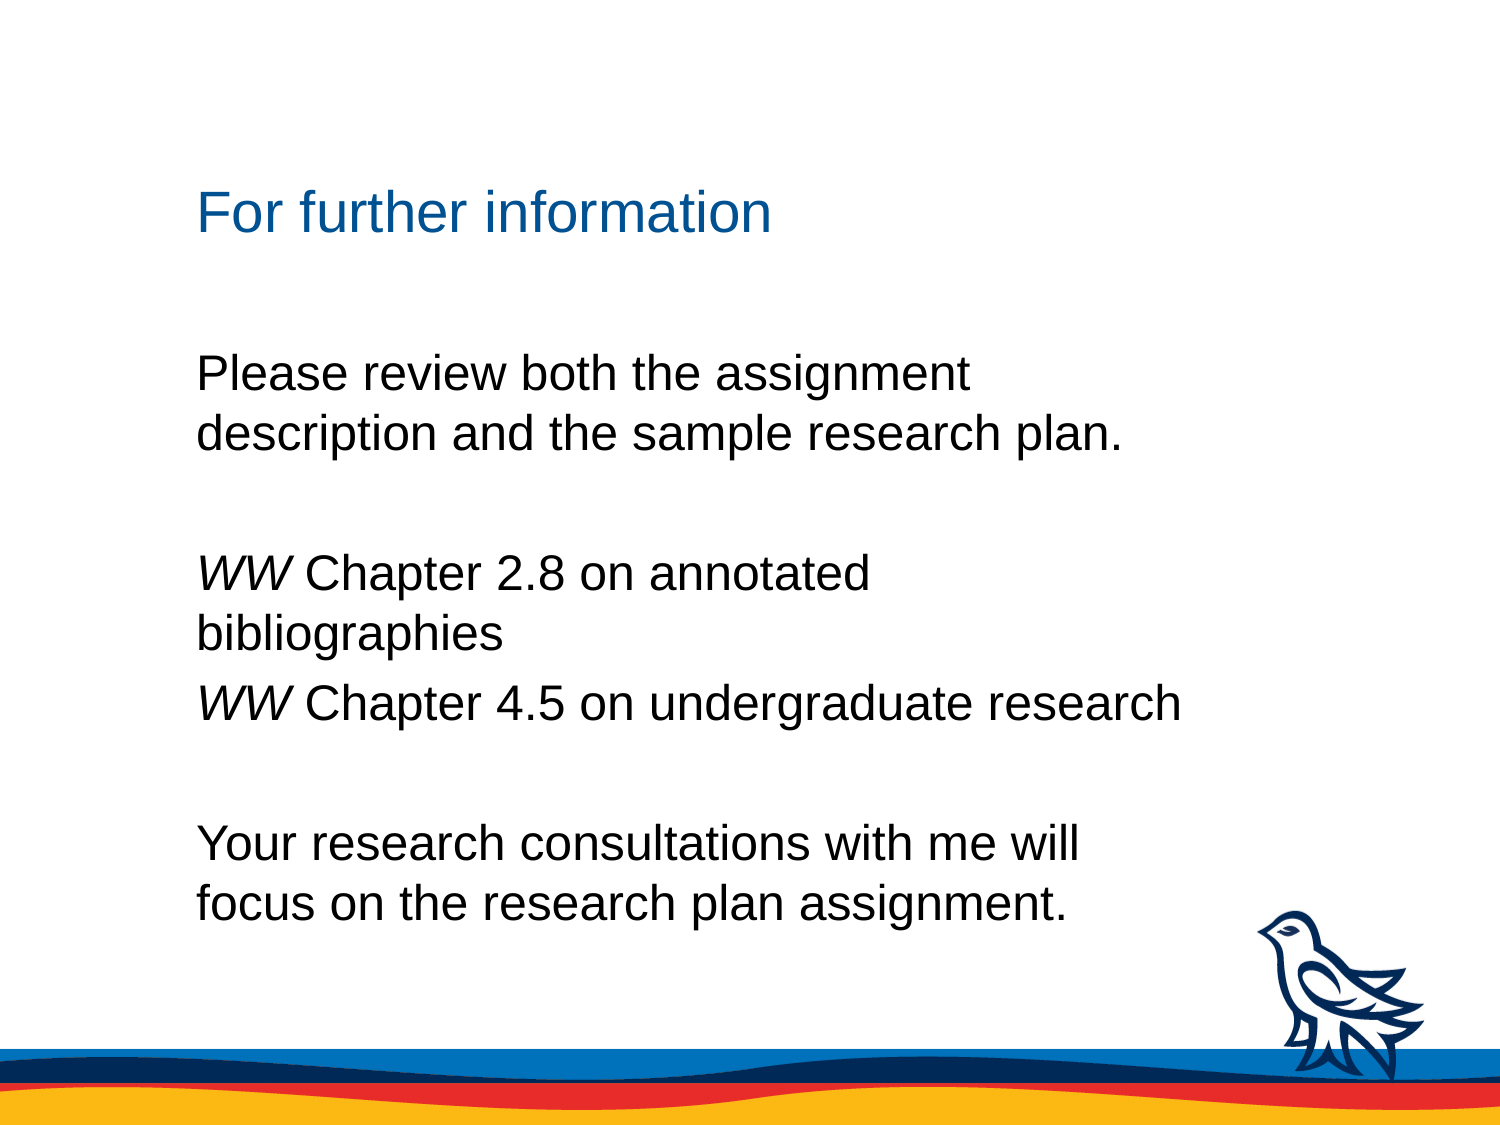

# For further information
Please review both the assignment description and the sample research plan.

WW Chapter 2.8 on annotated bibliographies
WW Chapter 4.5 on undergraduate research

Your research consultations with me will focus on the research plan assignment.